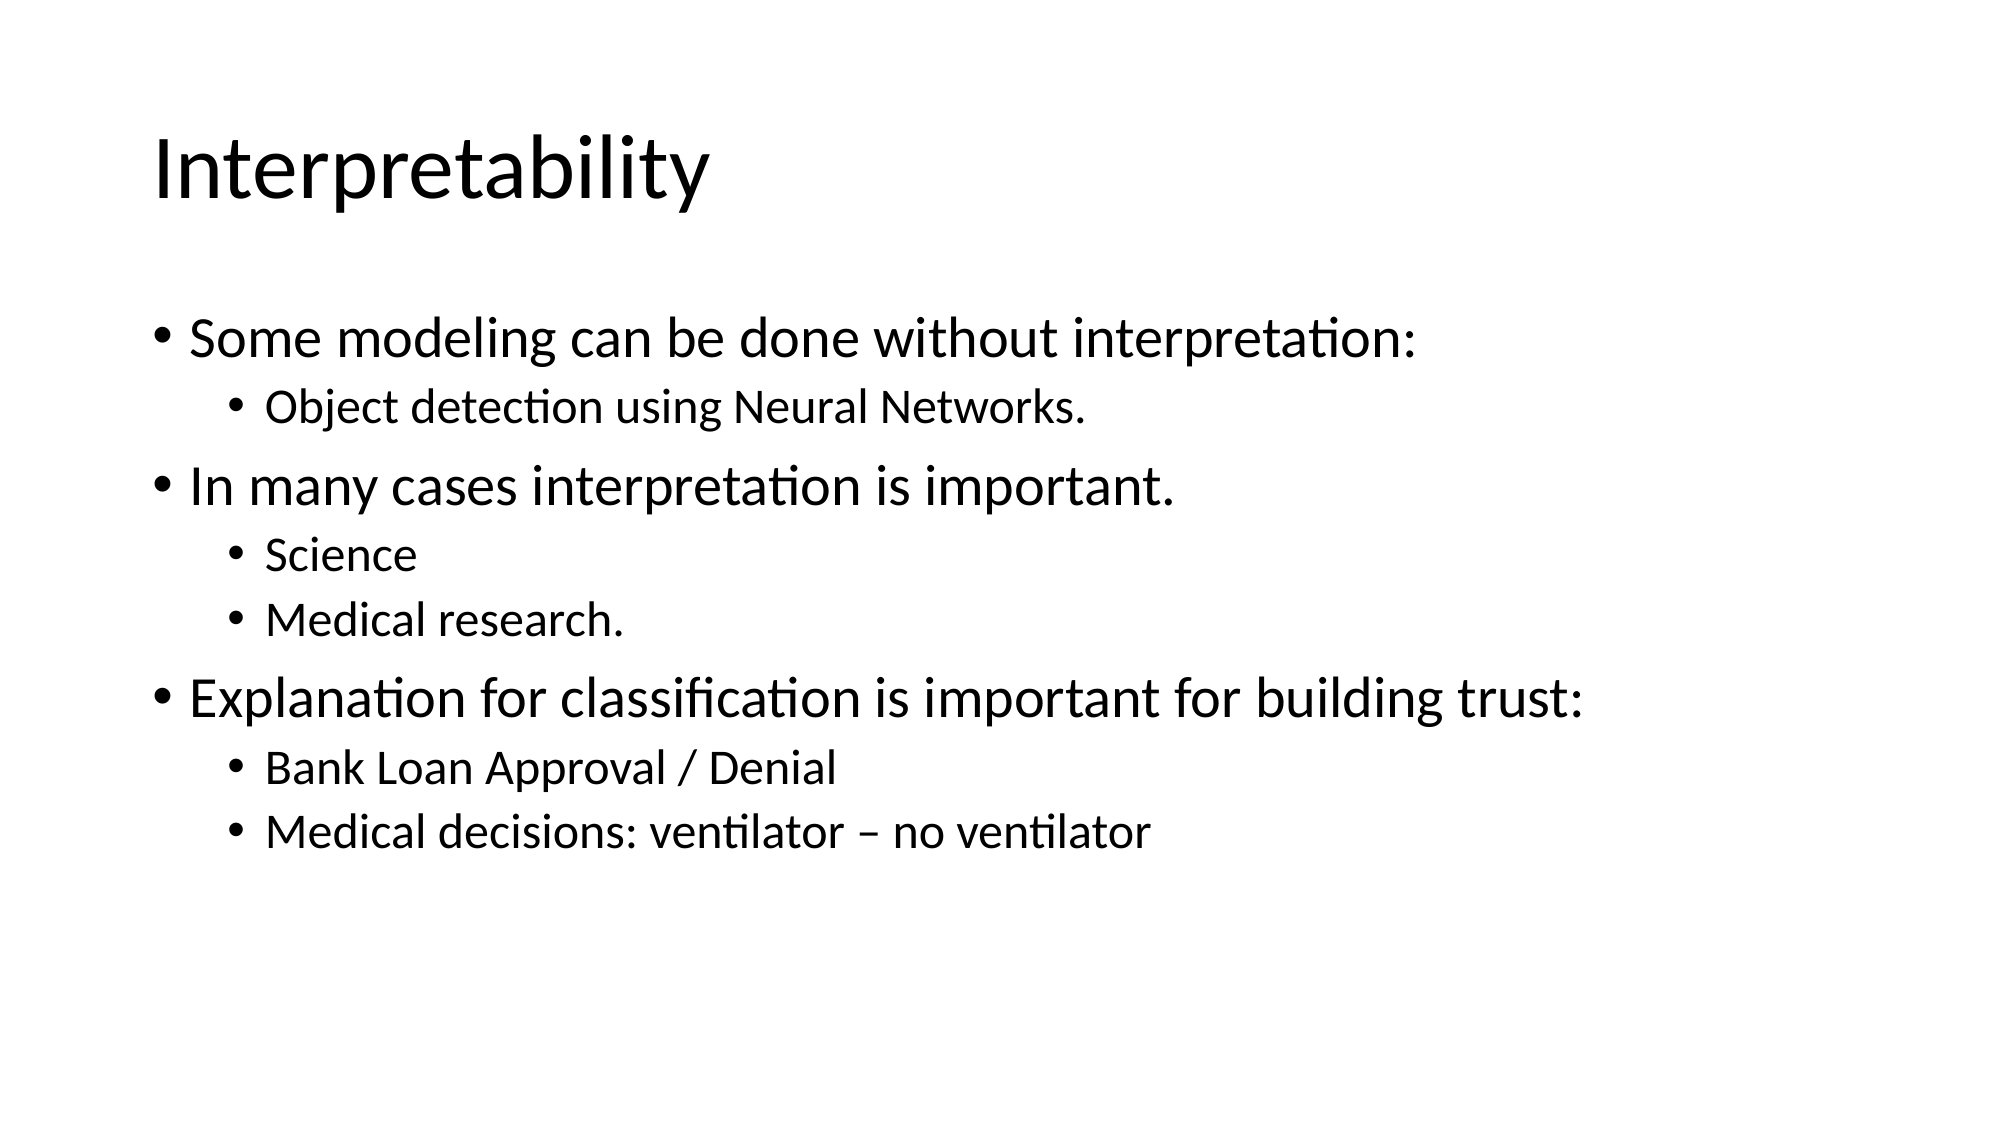

# Interpretability
Some modeling can be done without interpretation:
Object detection using Neural Networks.
In many cases interpretation is important.
Science
Medical research.
Explanation for classification is important for building trust:
Bank Loan Approval / Denial
Medical decisions: ventilator – no ventilator